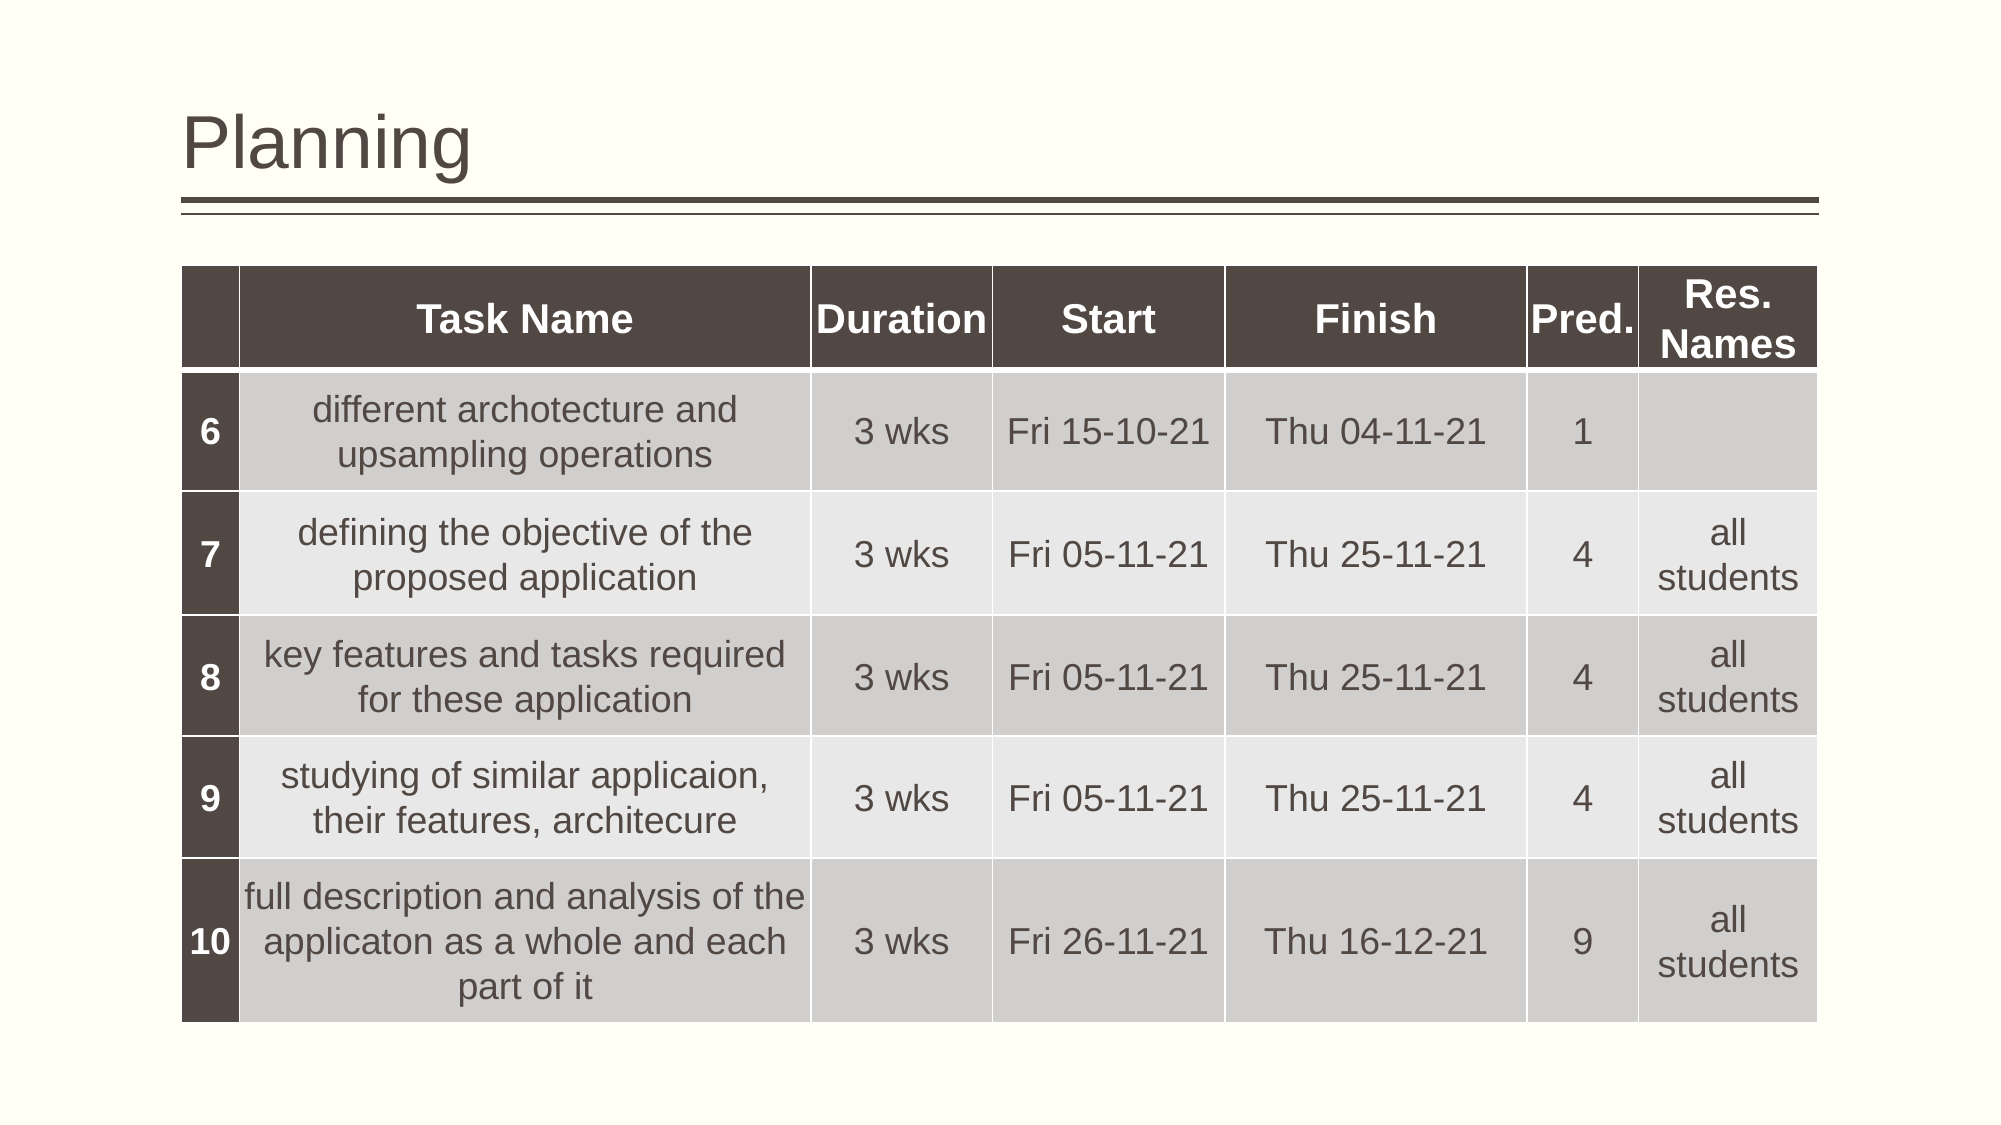

# Planning
|  | Task Name | Duration | Start | Finish | Pred. | Res. Names |
| --- | --- | --- | --- | --- | --- | --- |
| 6 | different archotecture and upsampling operations | 3 wks | Fri 15-10-21 | Thu 04-11-21 | 1 |  |
| 7 | defining the objective of the proposed application | 3 wks | Fri 05-11-21 | Thu 25-11-21 | 4 | all students |
| 8 | key features and tasks required for these application | 3 wks | Fri 05-11-21 | Thu 25-11-21 | 4 | all students |
| 9 | studying of similar applicaion, their features, architecure | 3 wks | Fri 05-11-21 | Thu 25-11-21 | 4 | all students |
| 10 | full description and analysis of the applicaton as a whole and each part of it | 3 wks | Fri 26-11-21 | Thu 16-12-21 | 9 | all students |